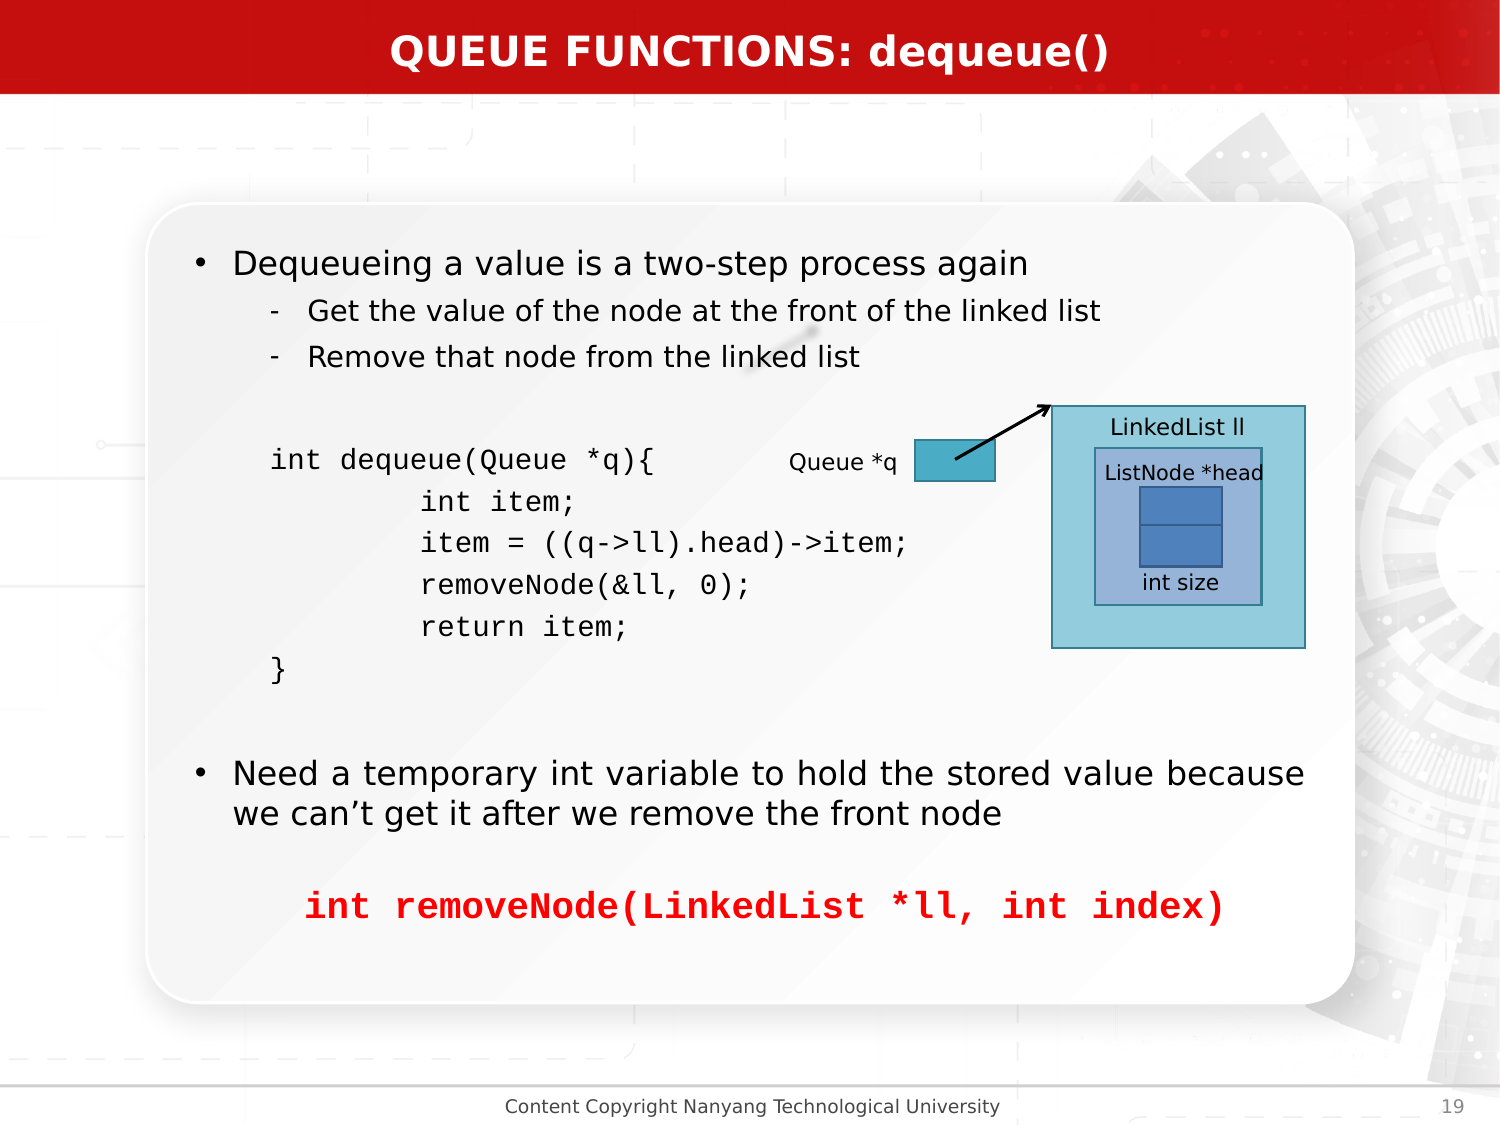

QUEUE FUNCTIONS: dequeue()

Dequeueing a value is a two-step process again
Get the value of the node at the front of the linked list
Remove that node from the linked list

int dequeue(Queue *q){
	int item;
	item = ((q->ll).head)->item;
	removeNode(&ll, 0);
	return item;
}

Need a temporary int variable to hold the stored value because we can’t get it after we remove the front node

LinkedList ll

Queue *q

ListNode *head

int size
int removeNode(LinkedList *ll, int index)